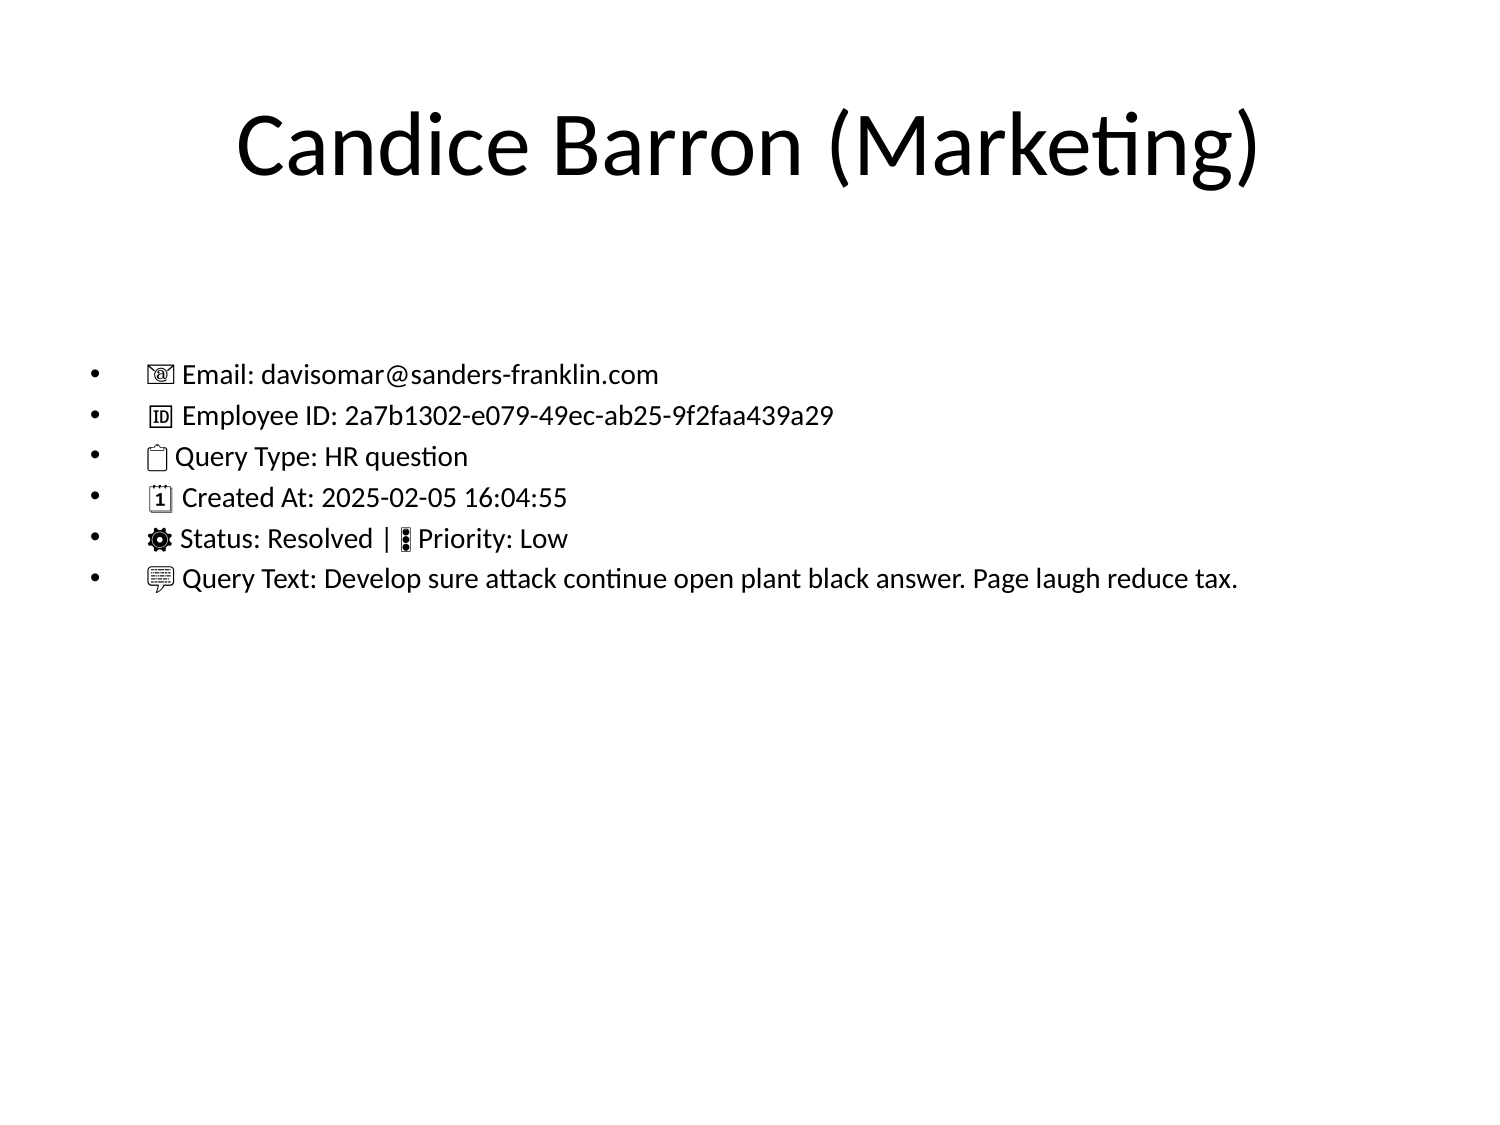

# Candice Barron (Marketing)

📧 Email: davisomar@sanders-franklin.com
🆔 Employee ID: 2a7b1302-e079-49ec-ab25-9f2faa439a29
📋 Query Type: HR question
🗓 Created At: 2025-02-05 16:04:55
⚙ Status: Resolved | 🚦 Priority: Low
💬 Query Text: Develop sure attack continue open plant black answer. Page laugh reduce tax.